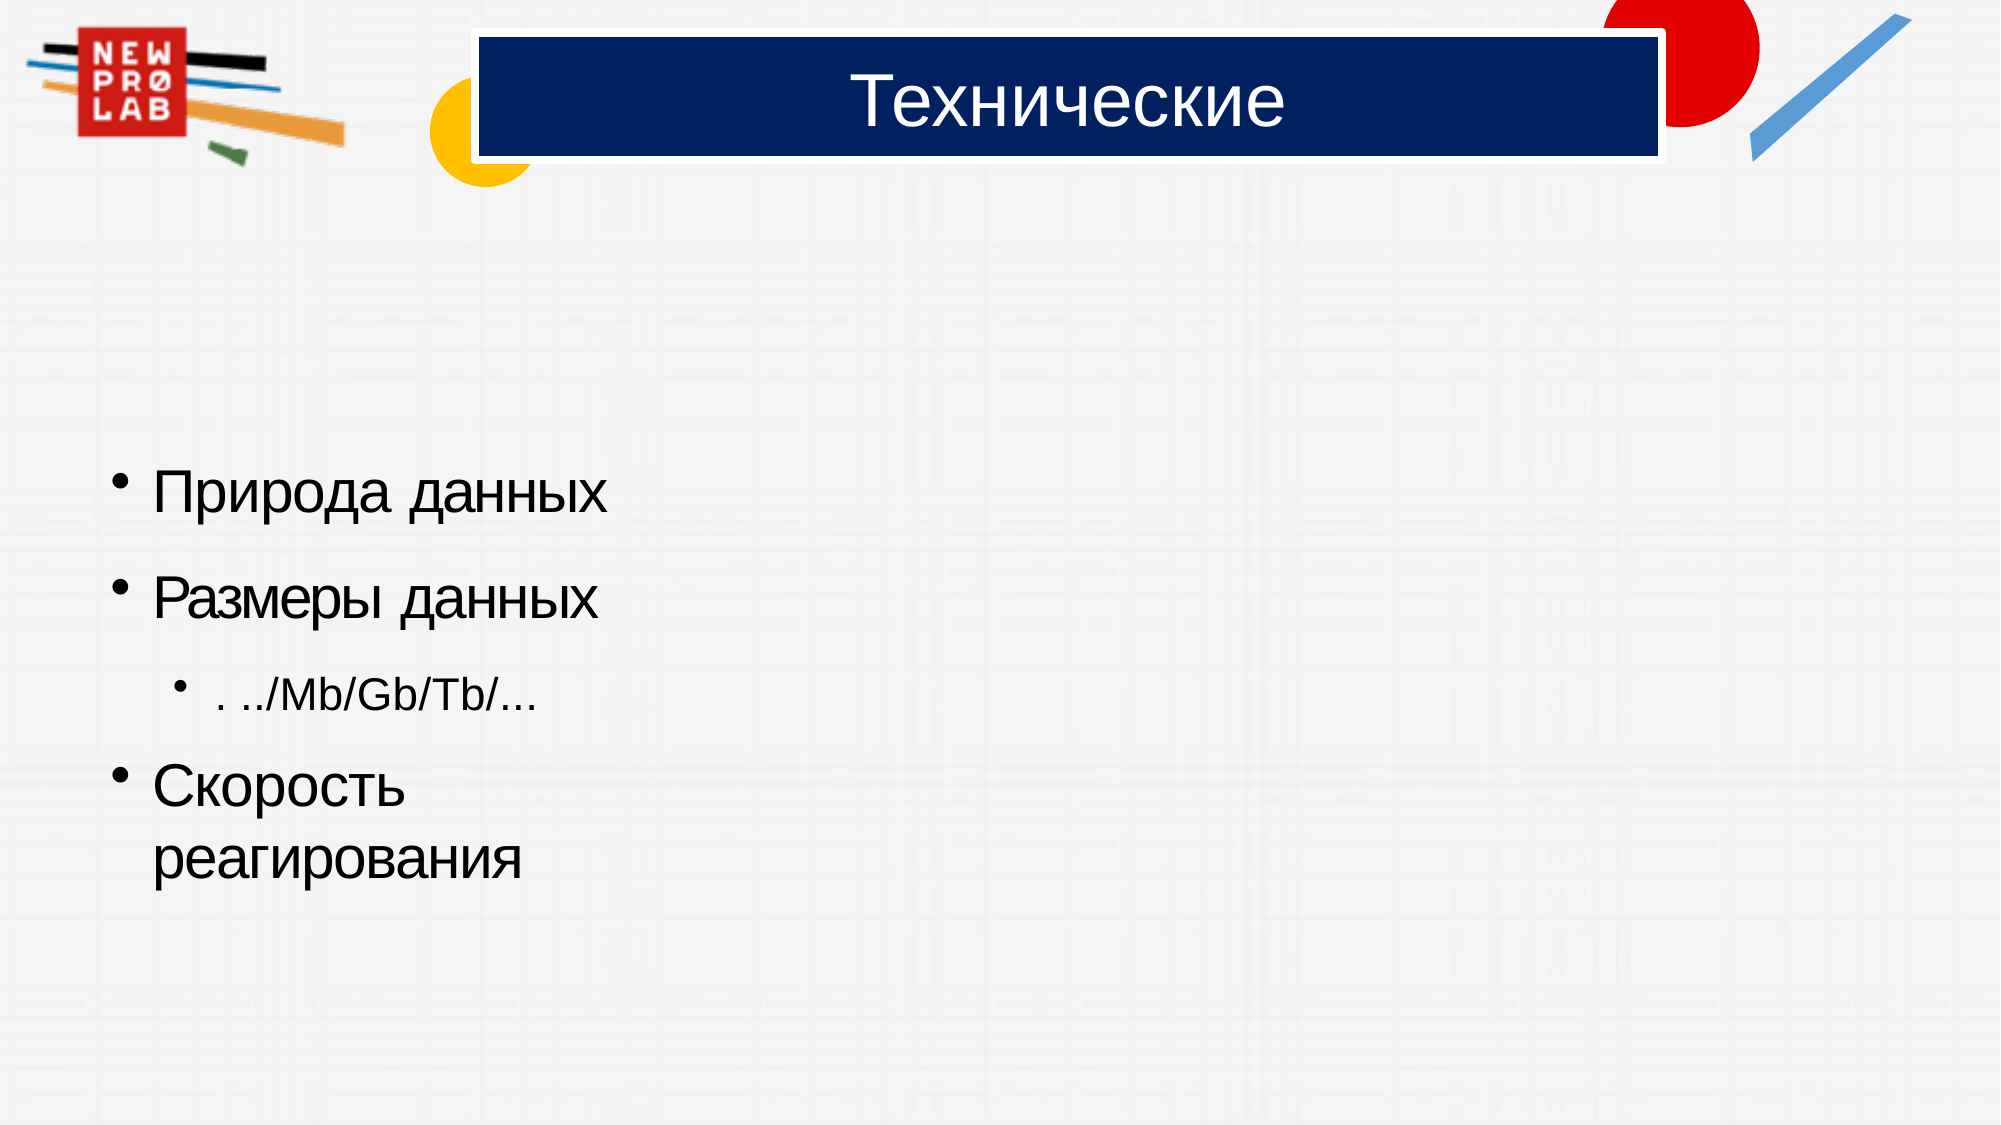

# Технические
Природа данных
Размеры данных
. ../Mb/Gb/Tb/...
Скорость реагирования